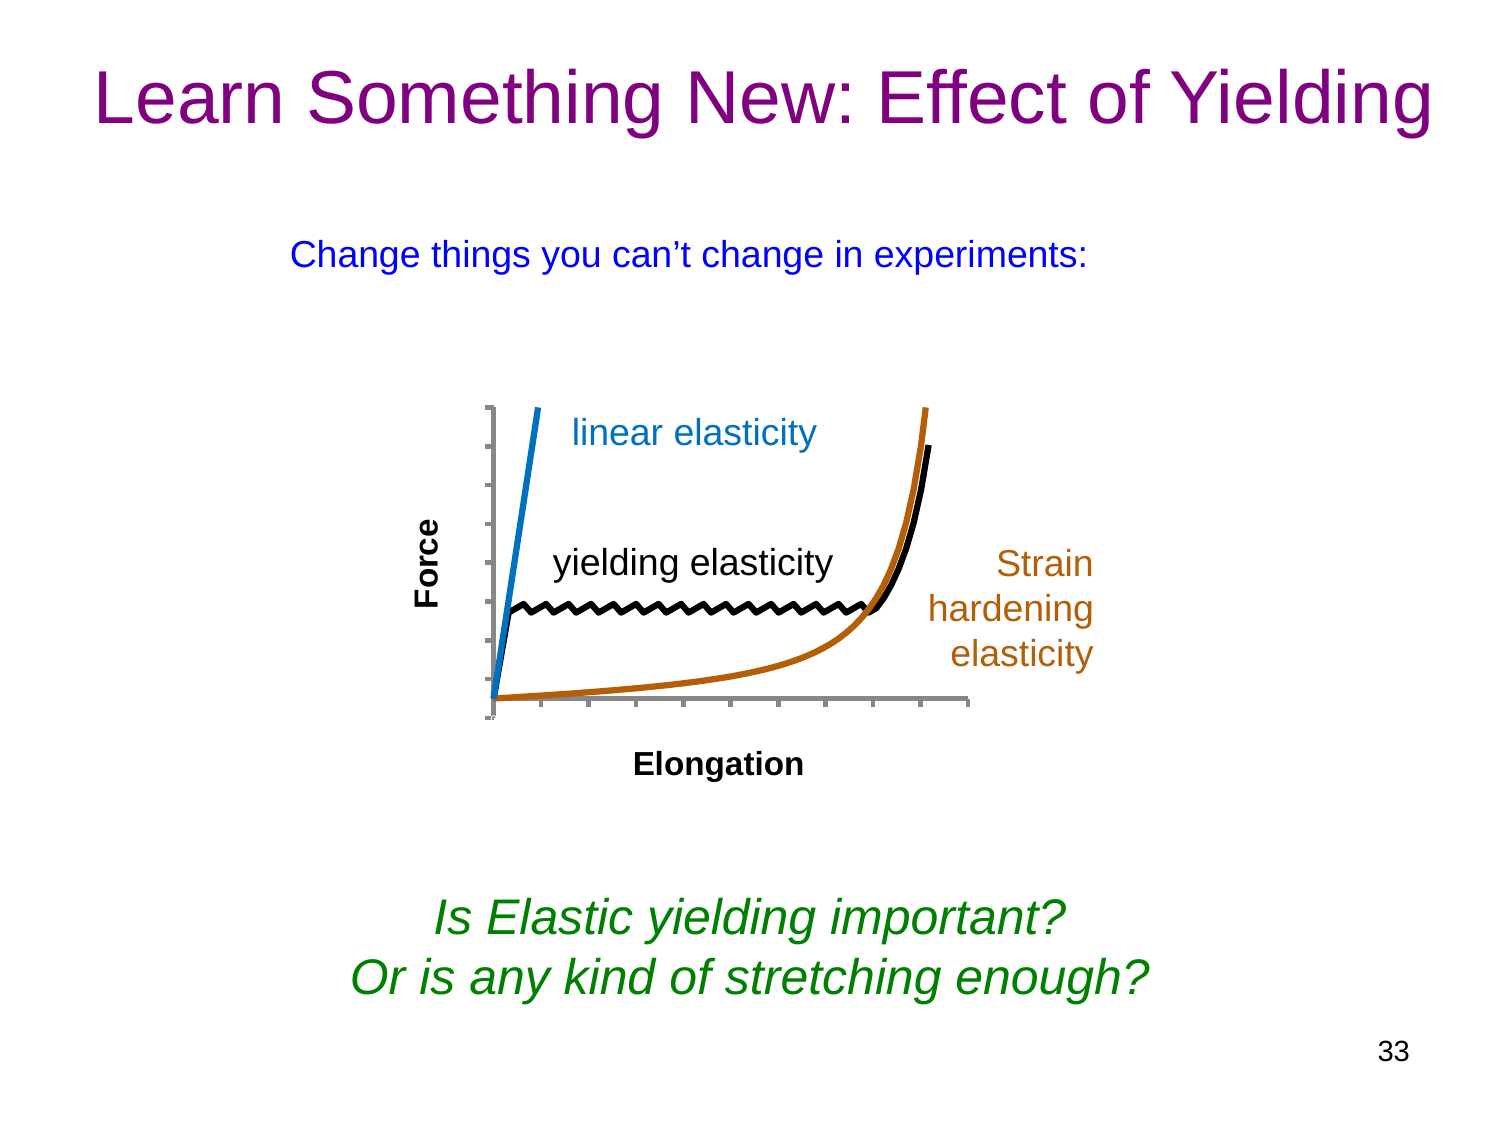

# Learn Something New: Effect of Yielding

Change things you can’t change in experiments:

### Chart

| Category | spring | entropic polymer | helical coil |
|---|---|---|---|
linear elasticity
yielding elasticity
Strain hardening elasticity
Is Elastic yielding important?
Or is any kind of stretching enough?
33